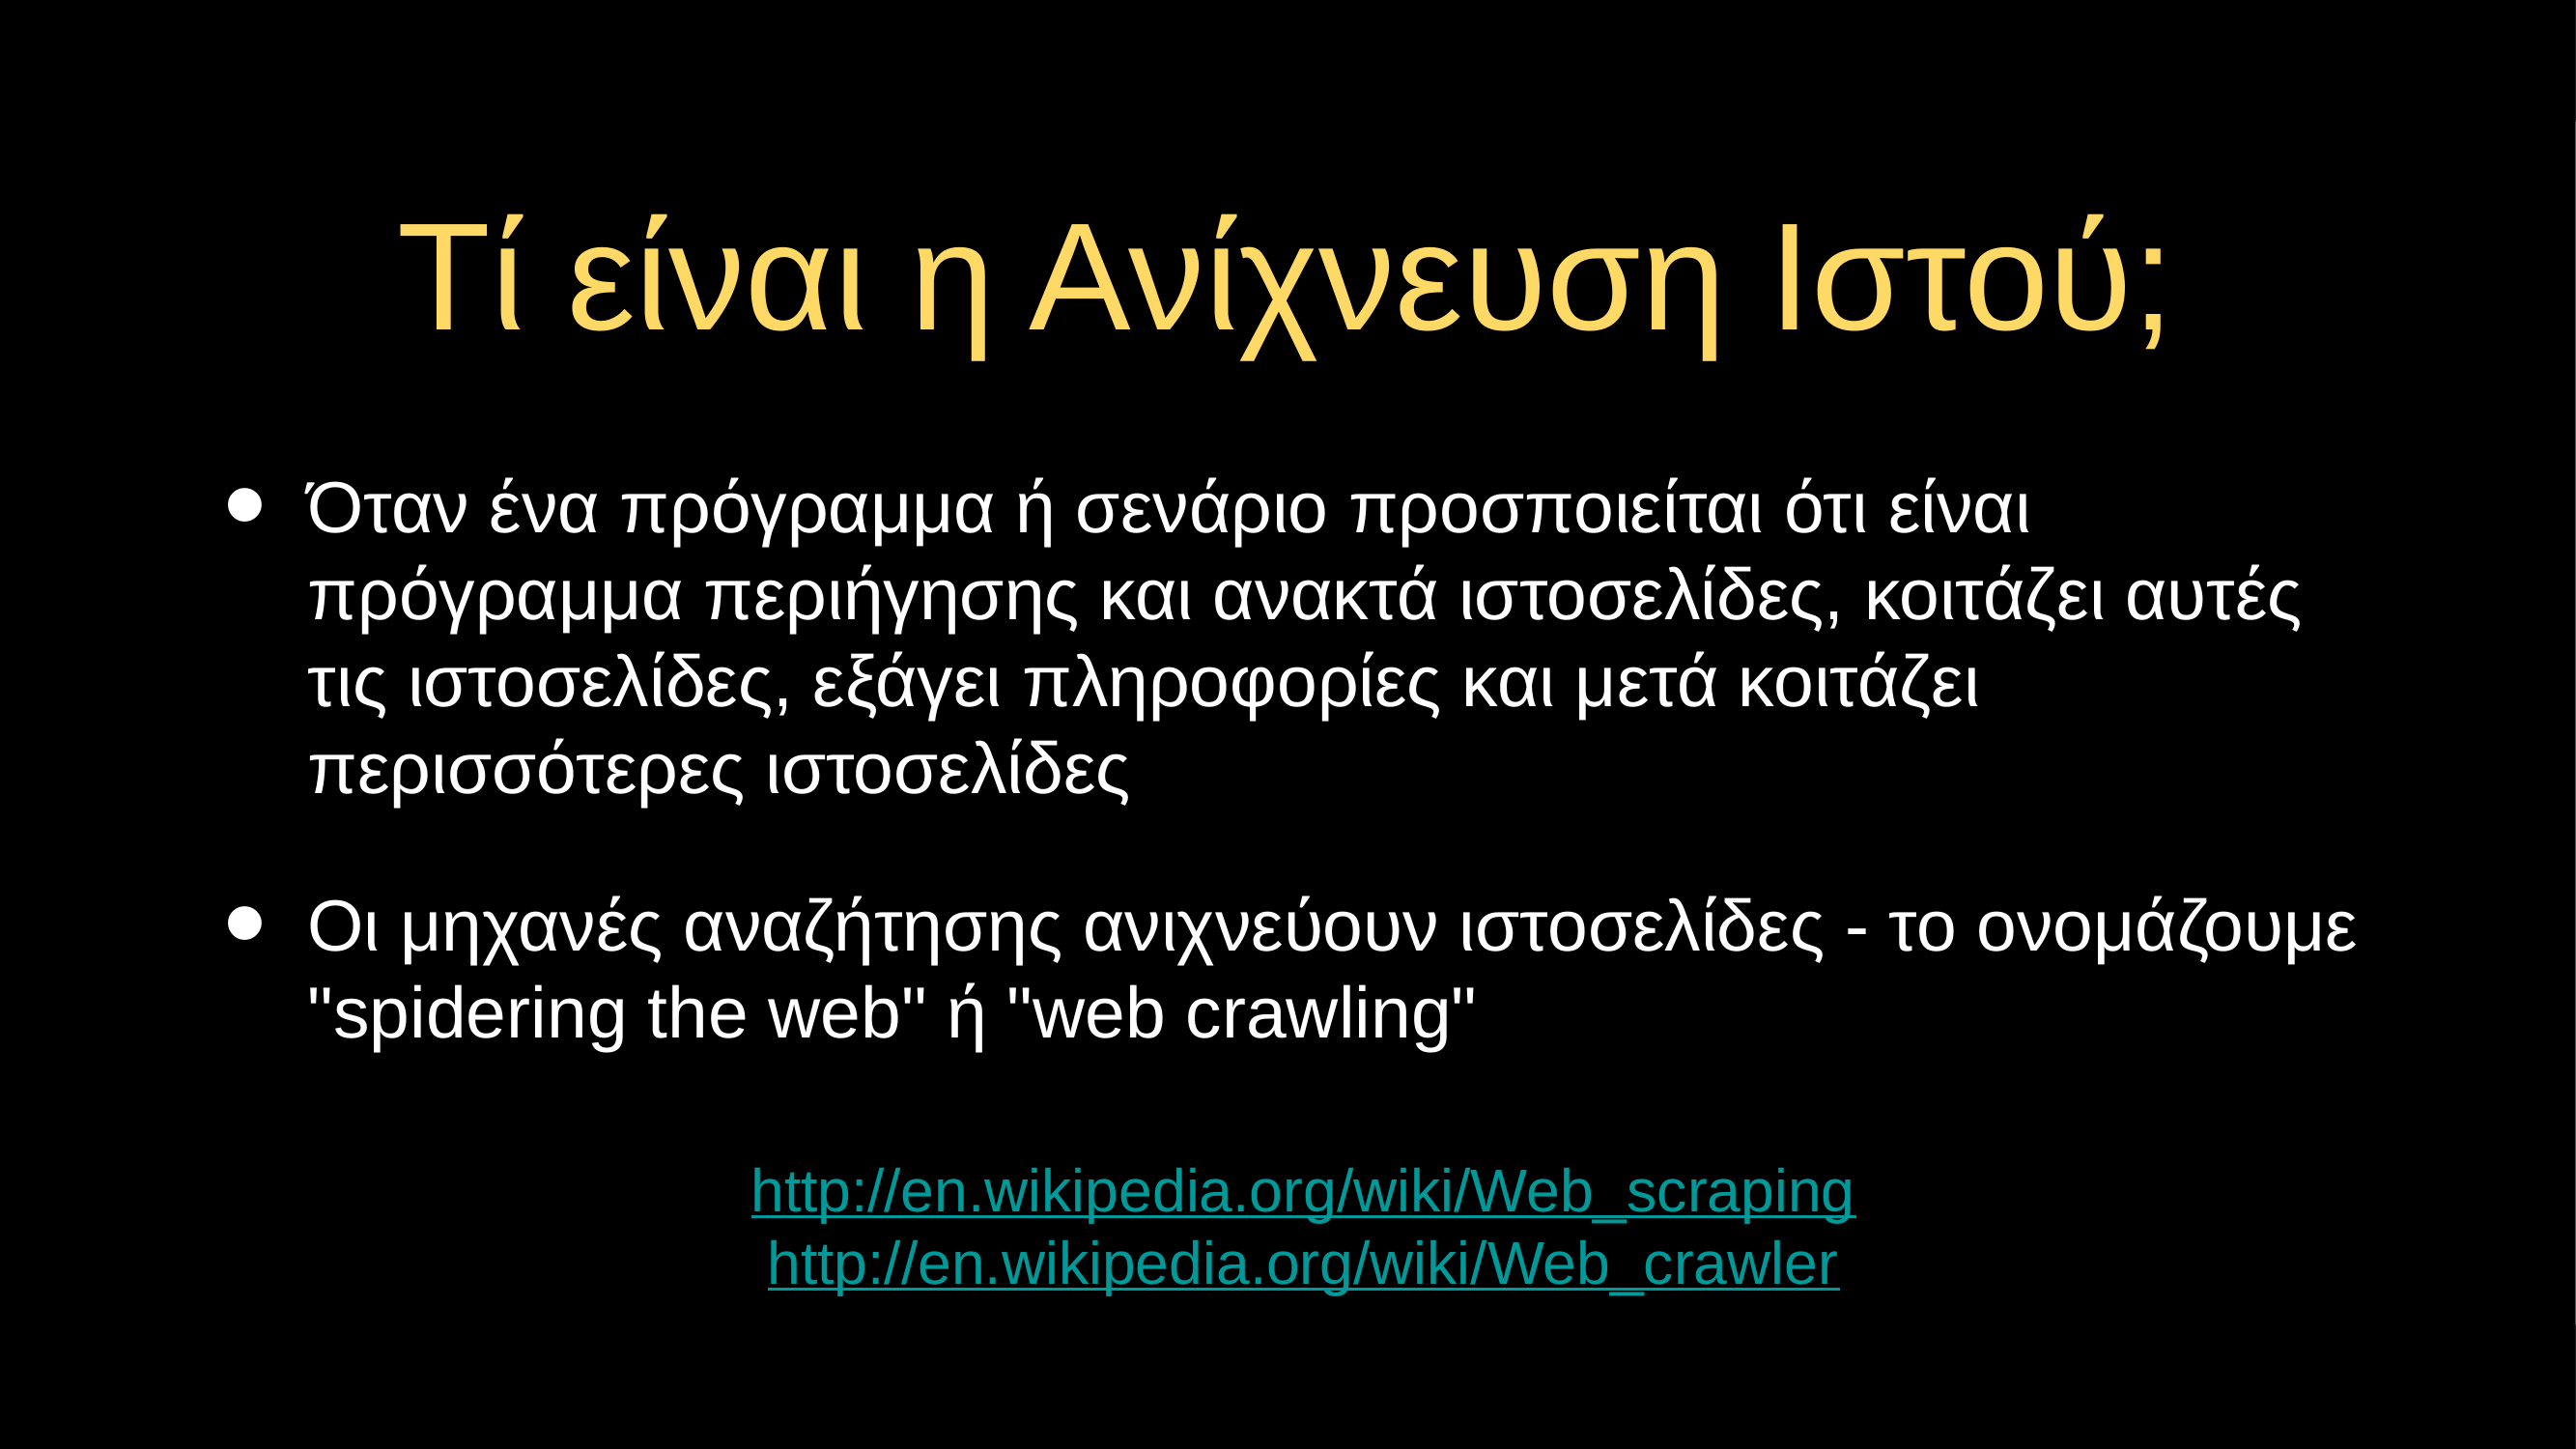

# Τί είναι η Ανίχνευση Ιστού;
Όταν ένα πρόγραμμα ή σενάριο προσποιείται ότι είναι πρόγραμμα περιήγησης και ανακτά ιστοσελίδες, κοιτάζει αυτές τις ιστοσελίδες, εξάγει πληροφορίες και μετά κοιτάζει περισσότερες ιστοσελίδες
Οι μηχανές αναζήτησης ανιχνεύουν ιστοσελίδες - το ονομάζουμε "spidering the web" ή "web crawling"
http://en.wikipedia.org/wiki/Web_scraping
http://en.wikipedia.org/wiki/Web_crawler